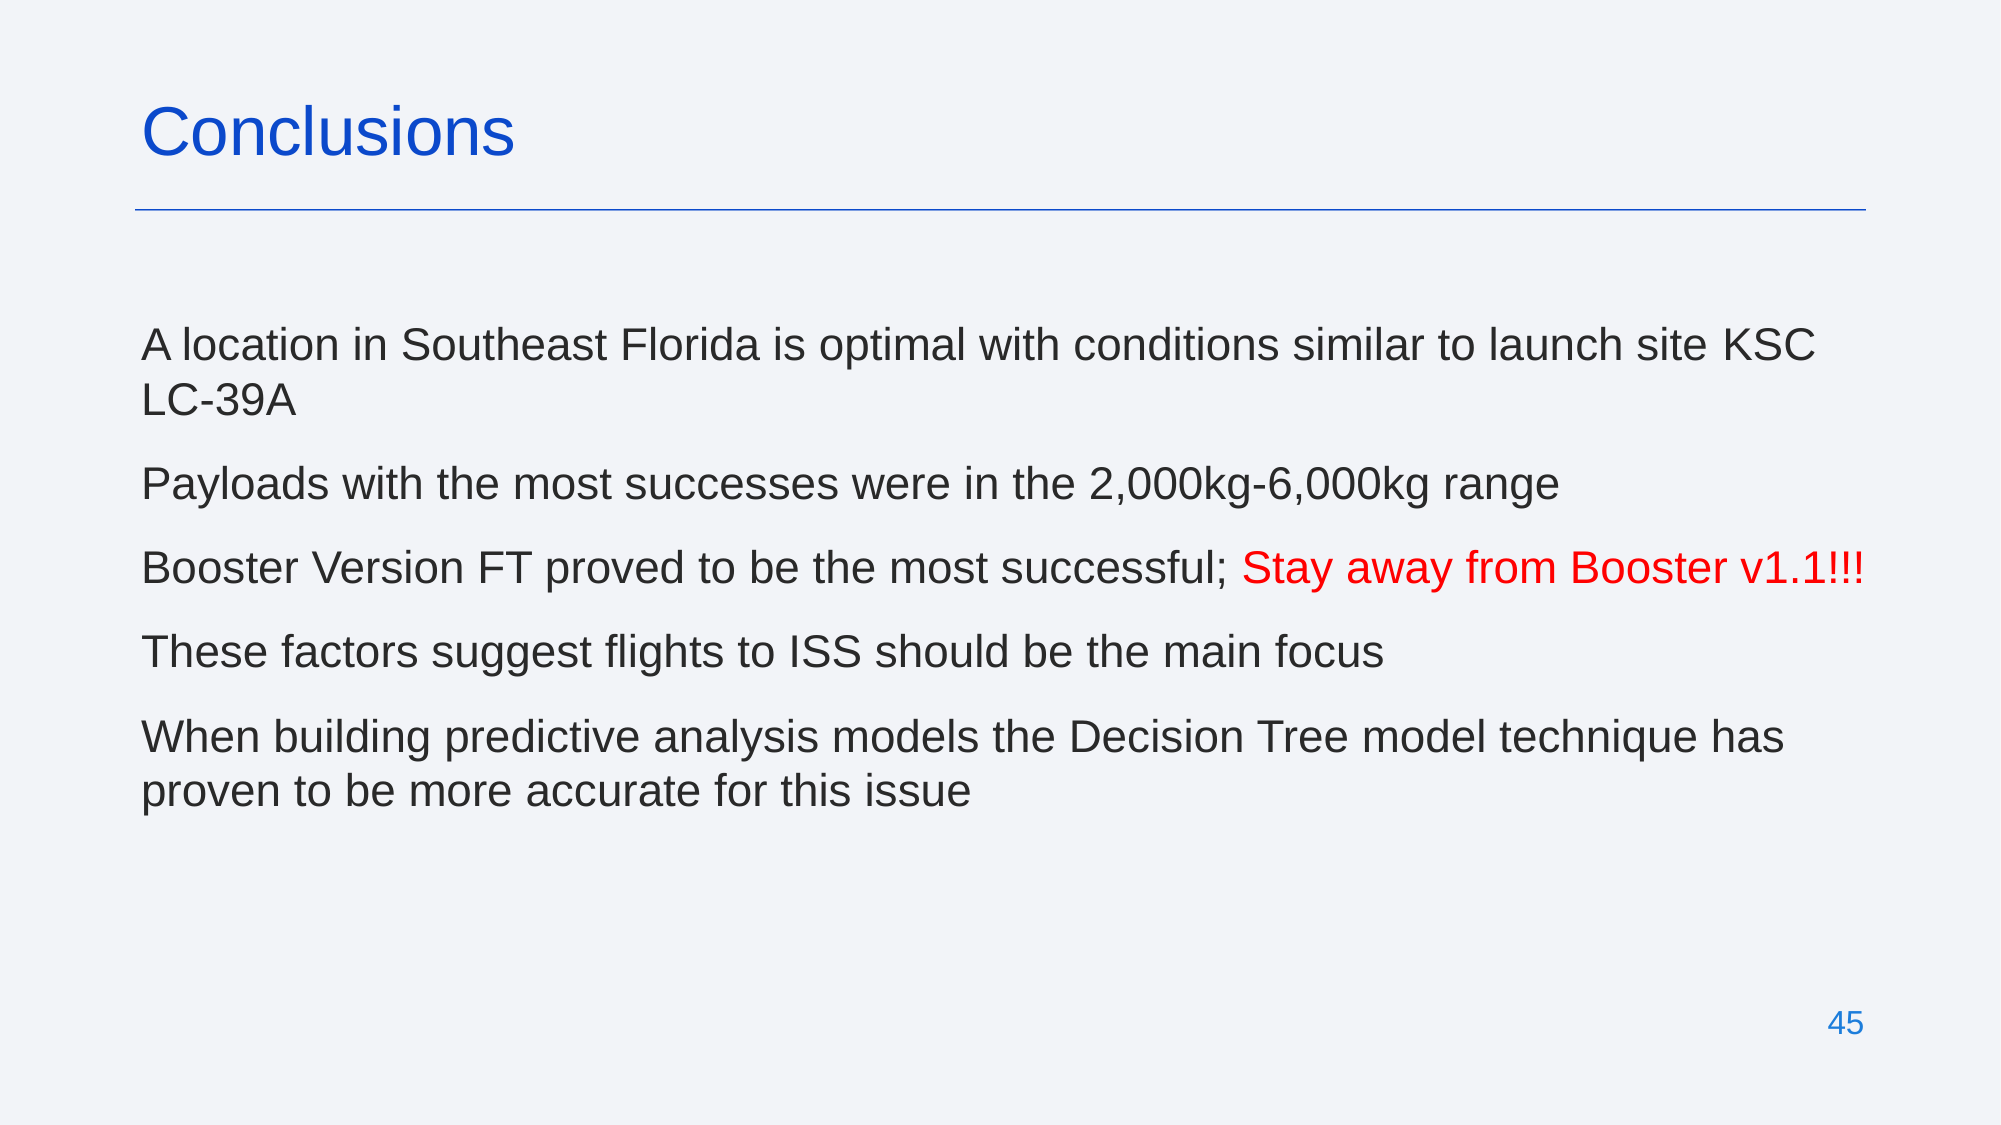

Conclusions
A location in Southeast Florida is optimal with conditions similar to launch site KSC LC-39A
Payloads with the most successes were in the 2,000kg-6,000kg range
Booster Version FT proved to be the most successful; Stay away from Booster v1.1!!!
These factors suggest flights to ISS should be the main focus
When building predictive analysis models the Decision Tree model technique has proven to be more accurate for this issue
45